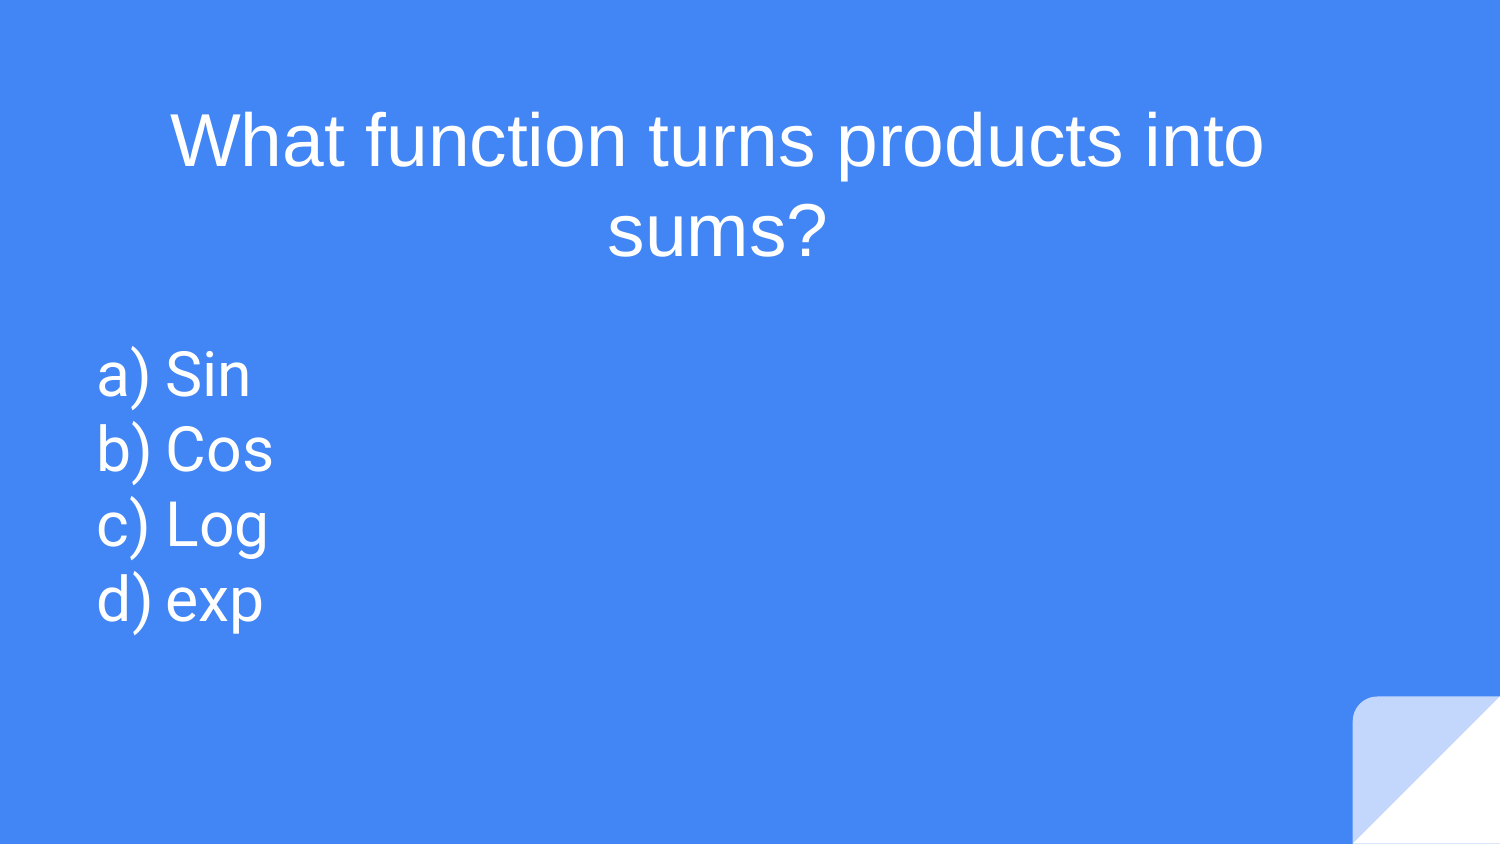

# What function turns products into sums?
Sin
Cos
Log
exp